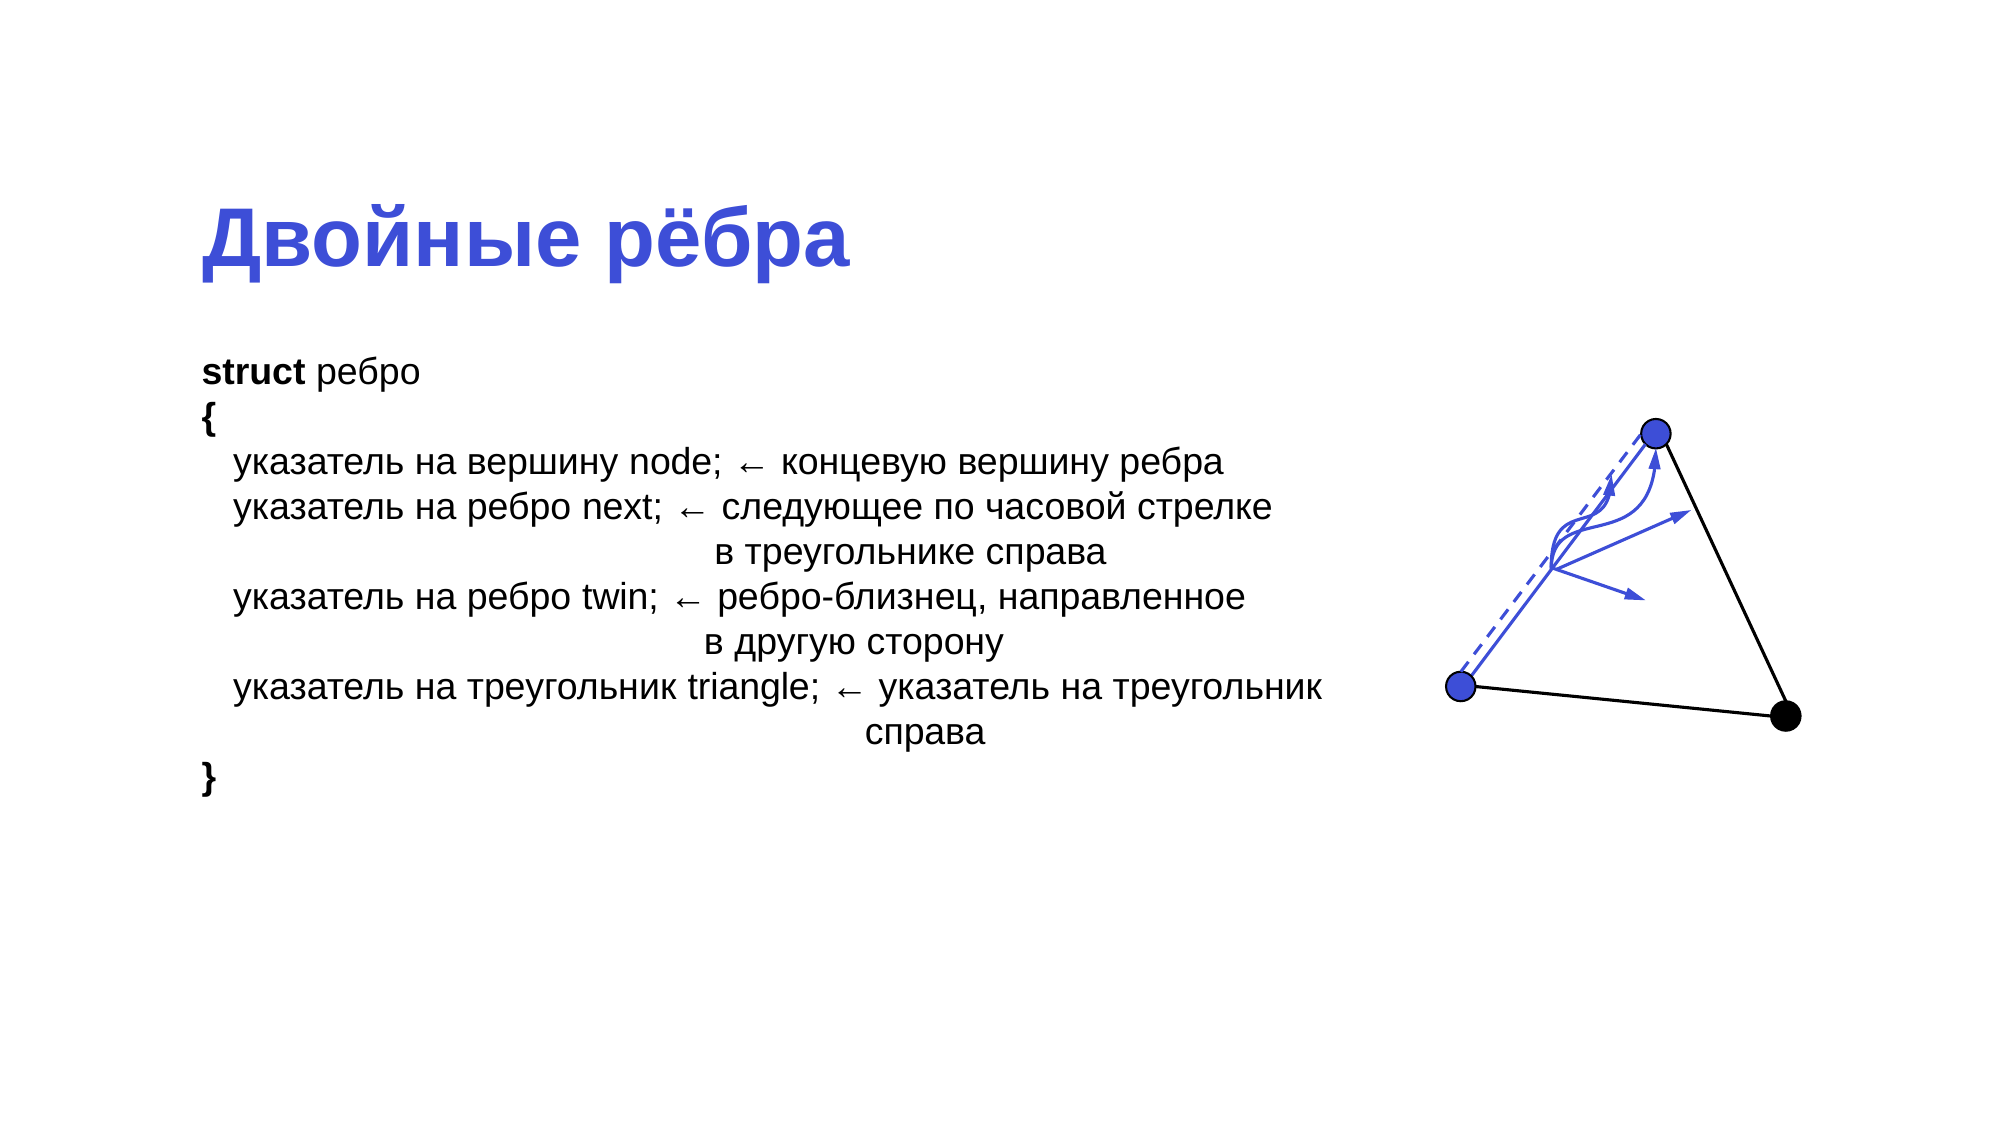

Двойные рёбра
struct ребро
{
   указатель на вершину node; ← концевую вершину ребра
   указатель на ребро next; ← следующее по часовой стрелке
   			      в треугольнике справа
   указатель на ребро twin; ← ребро-близнец, направленное
			     в другую сторону
   указатель на треугольник triangle; ← указатель на треугольник
   				      справа
}